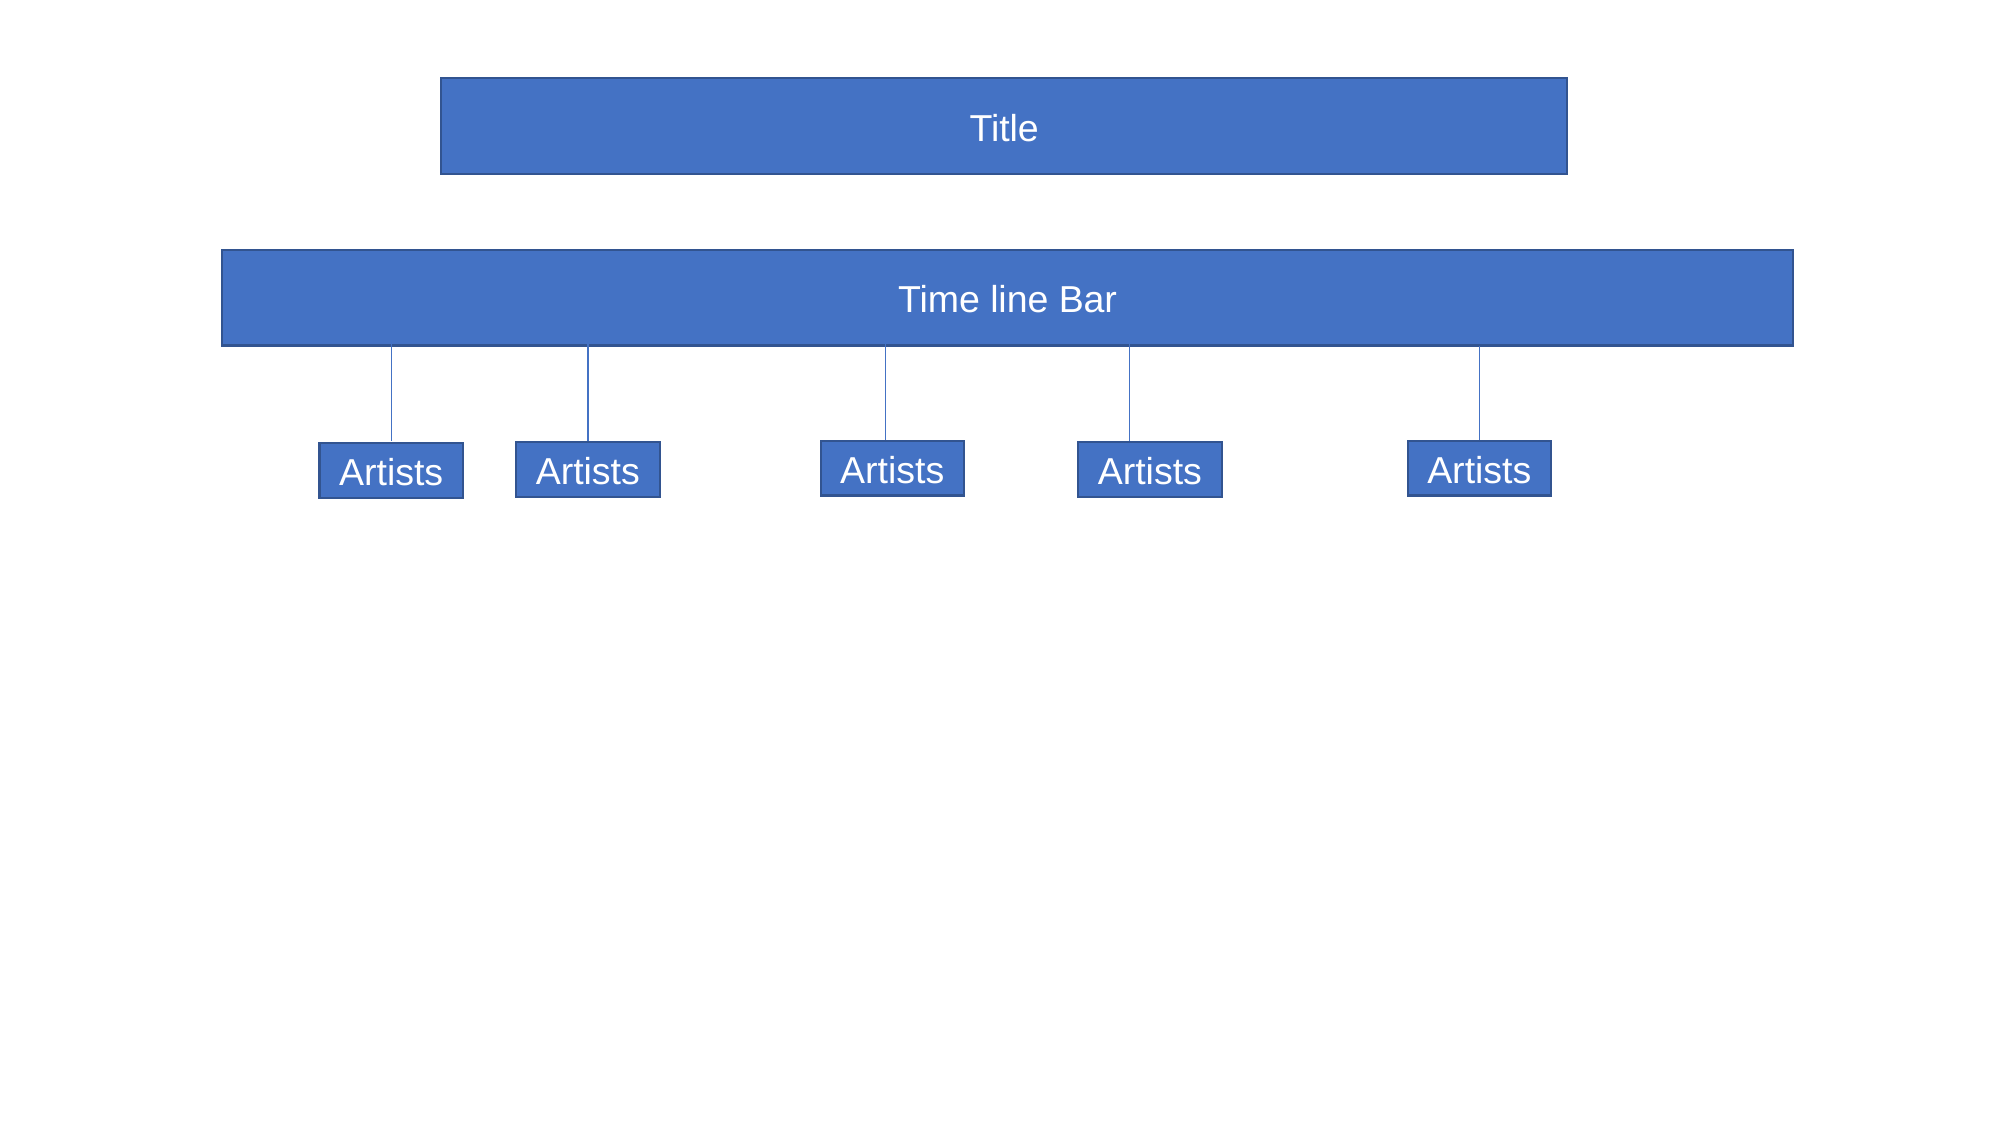

Title
Time line Bar
Artists
Artists
Artists
Artists
Artists